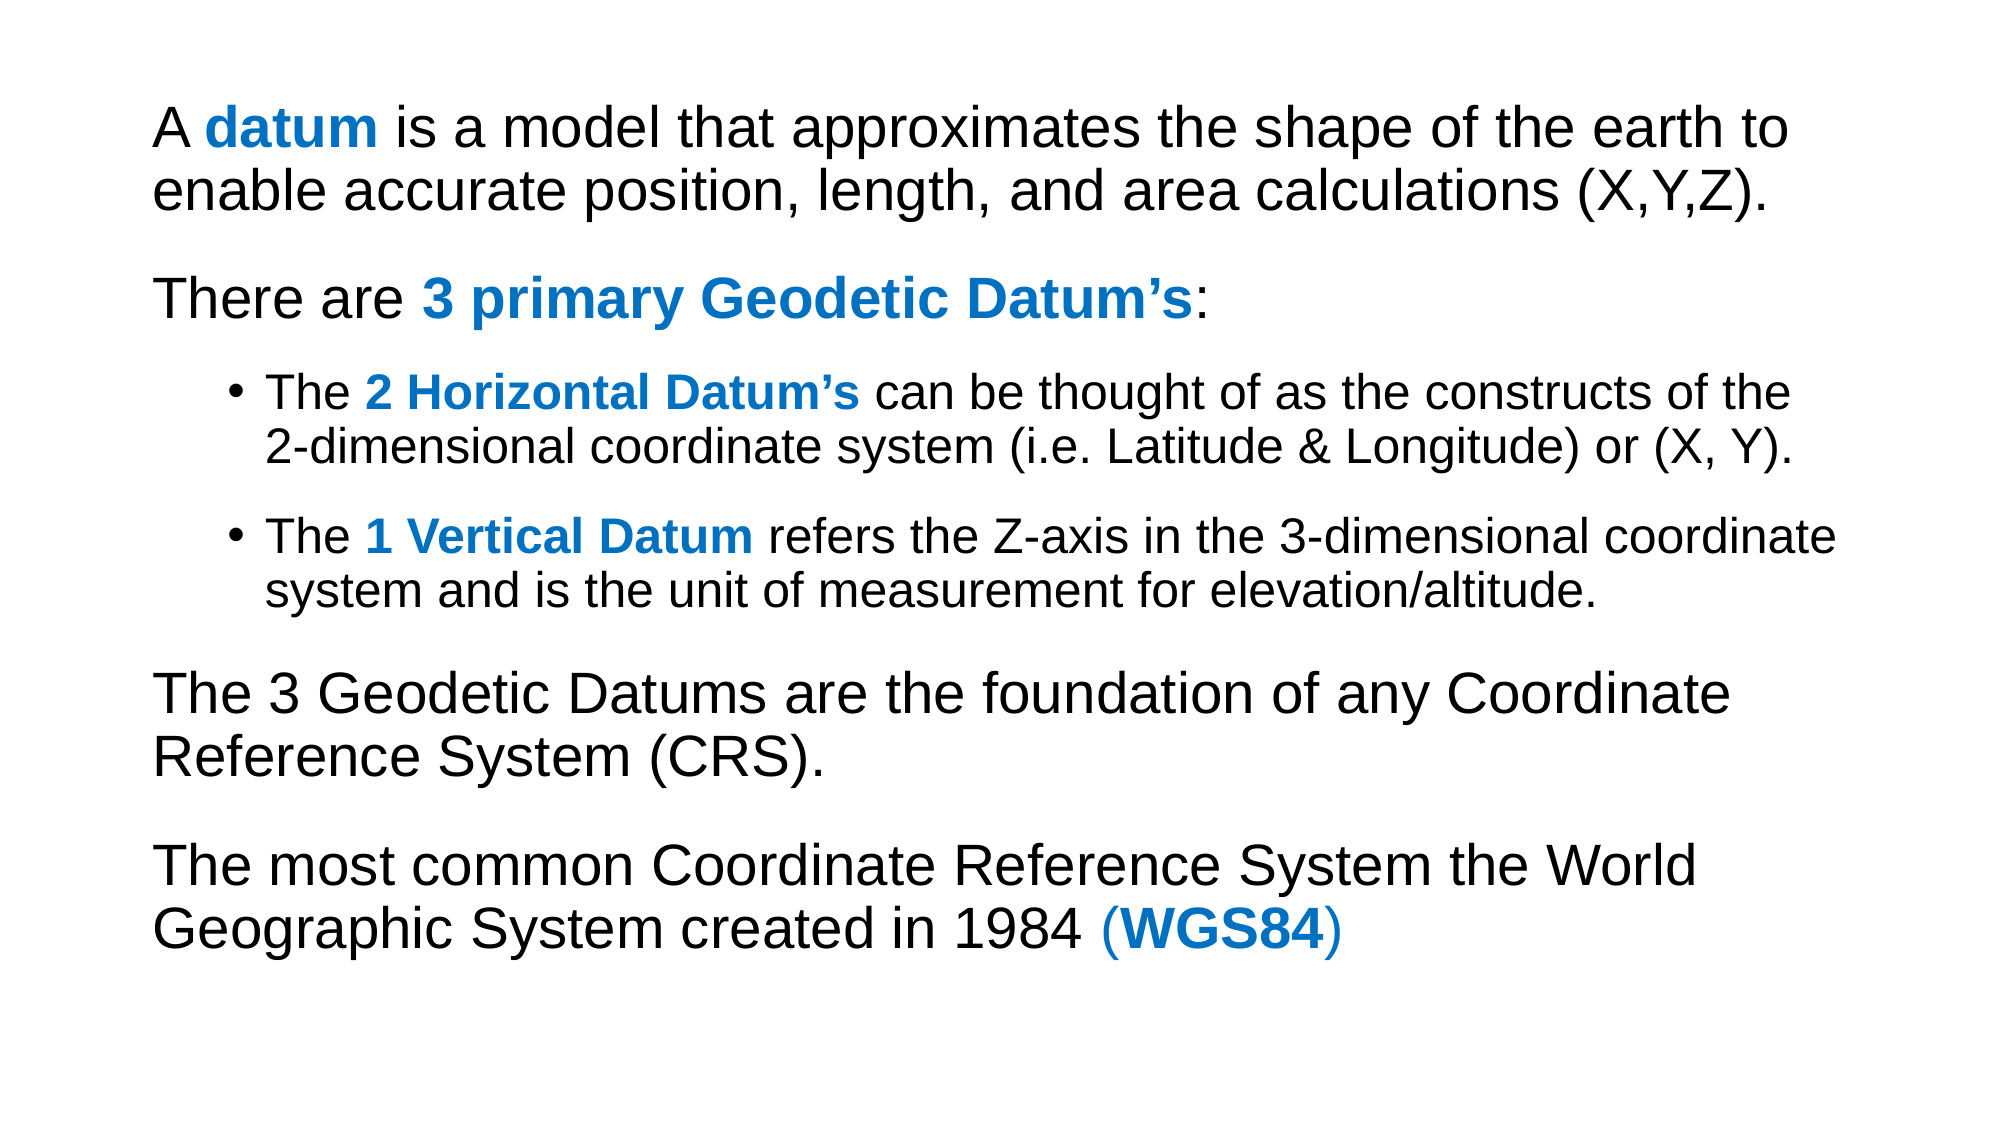

A datum is a model that approximates the shape of the earth to enable accurate position, length, and area calculations (X,Y,Z).
There are 3 primary Geodetic Datum’s:
The 2 Horizontal Datum’s can be thought of as the constructs of the 2-dimensional coordinate system (i.e. Latitude & Longitude) or (X, Y).
The 1 Vertical Datum refers the Z-axis in the 3-dimensional coordinate system and is the unit of measurement for elevation/altitude.
The 3 Geodetic Datums are the foundation of any Coordinate Reference System (CRS).
The most common Coordinate Reference System the World Geographic System created in 1984 (WGS84)